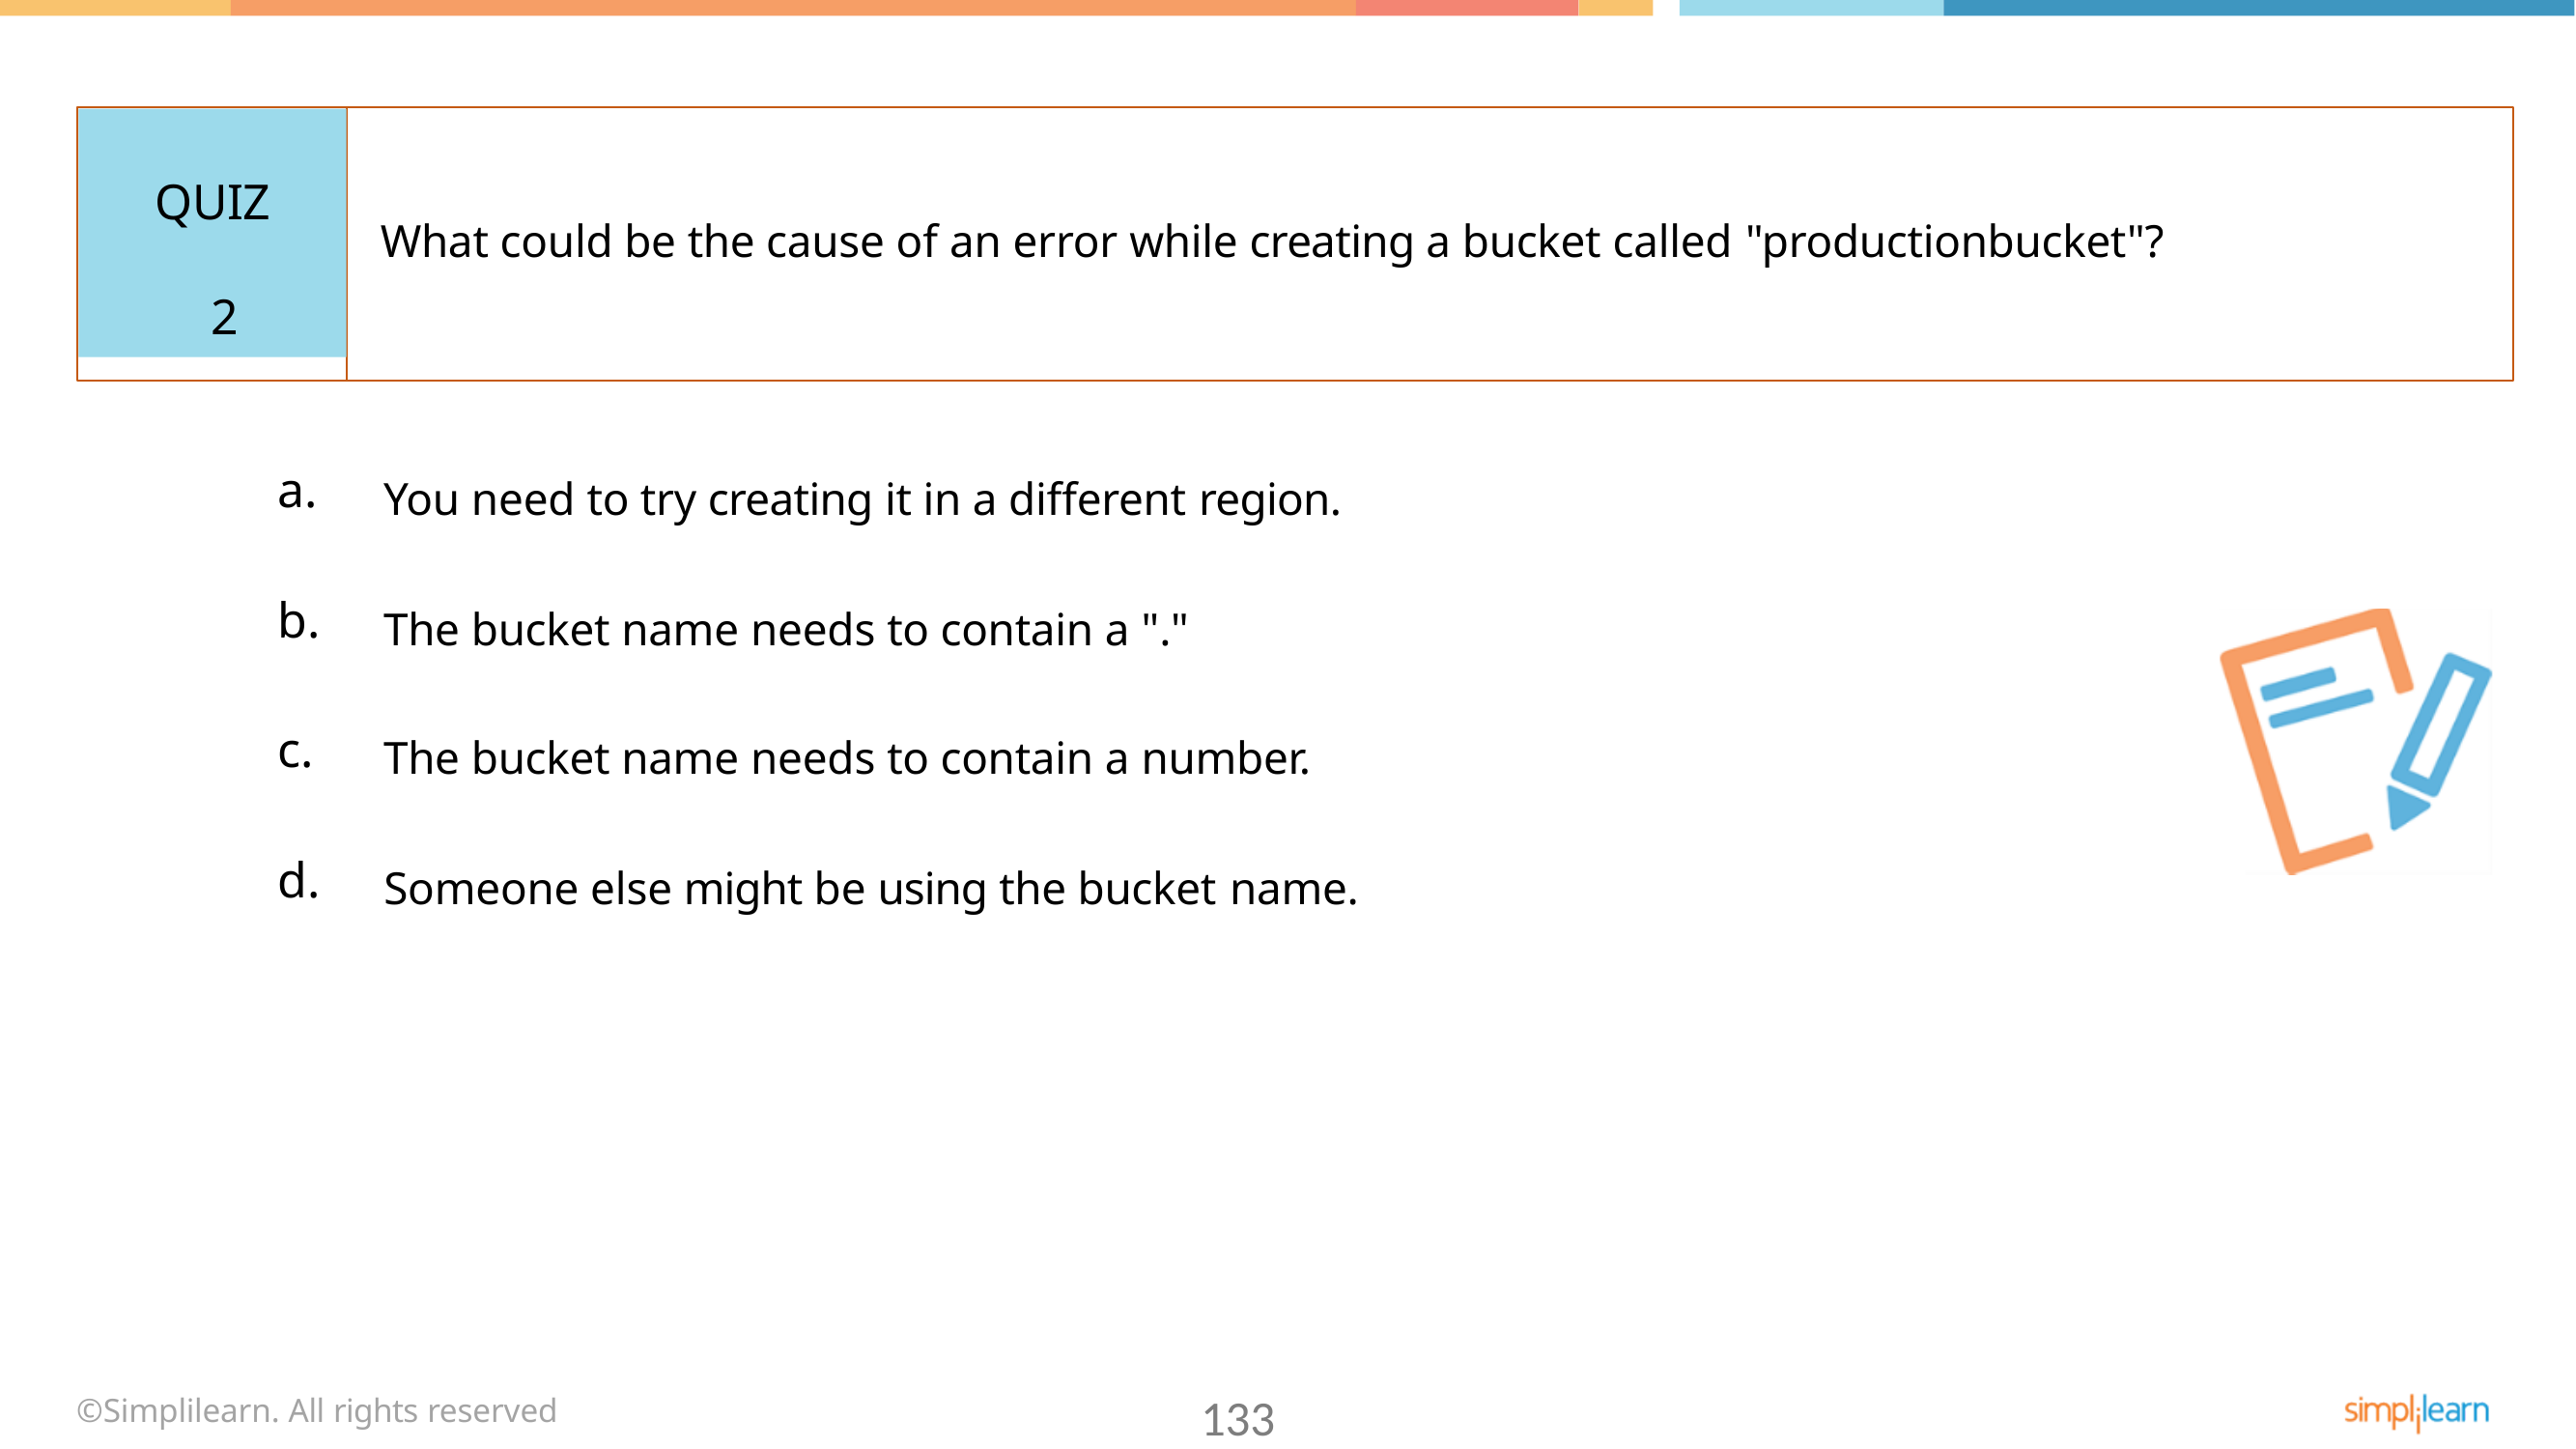

# QUIZ  2
What could be the cause of an error while creating a bucket called "productionbucket"?
a.
You need to try creating it in a different region.
b.
The bucket name needs to contain a "."

c.
The bucket name needs to contain a number.
d.
Someone else might be using the bucket name.
©Simplilearn. All rights reserved
133